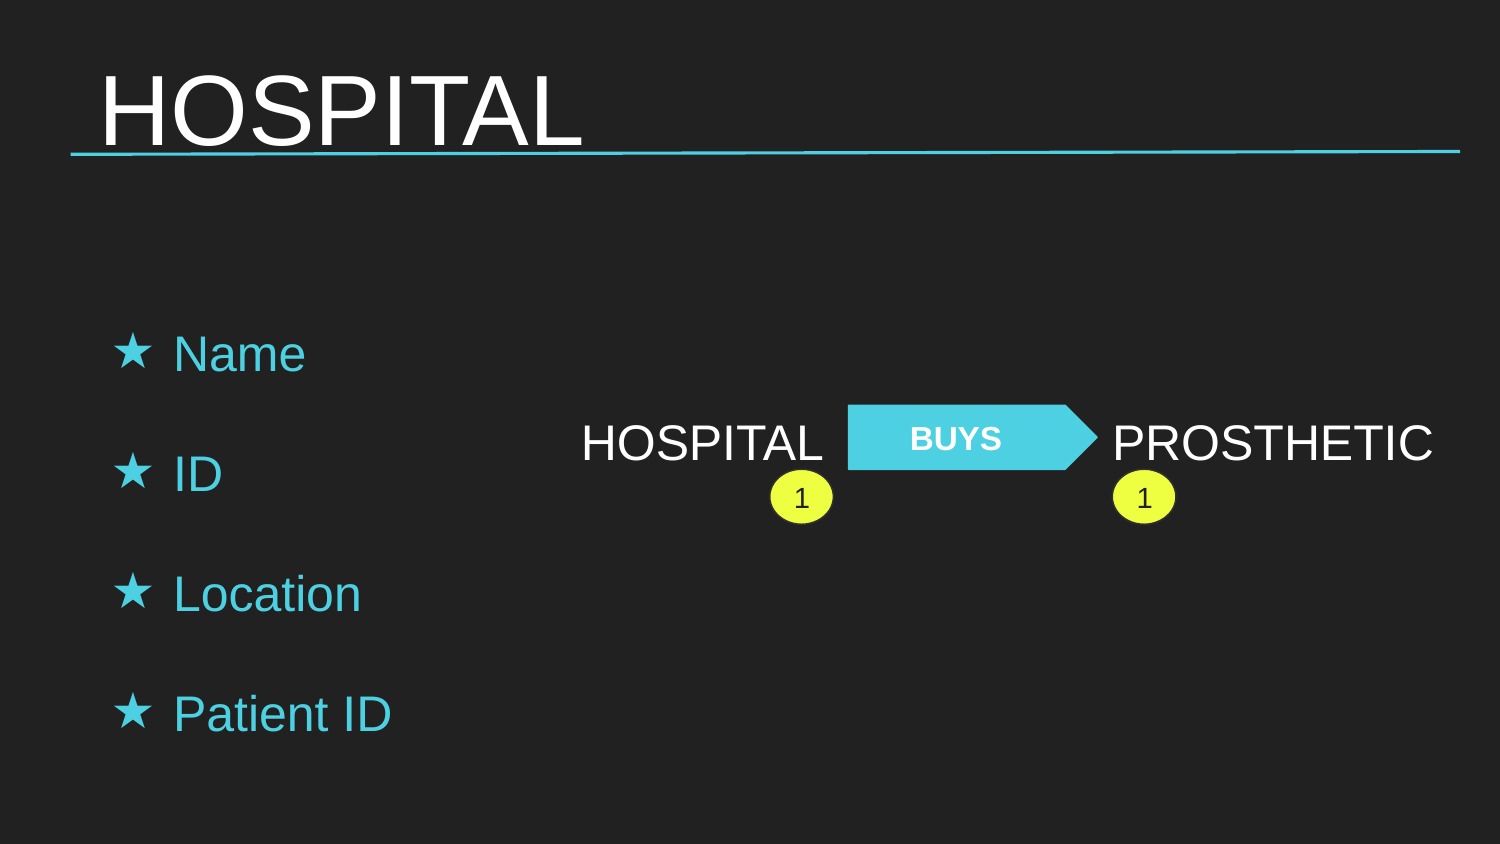

# HOSPITAL
Name
ID
Location
Patient ID

HOSPITAL
PROSTHETIC
     BUYS
1
1